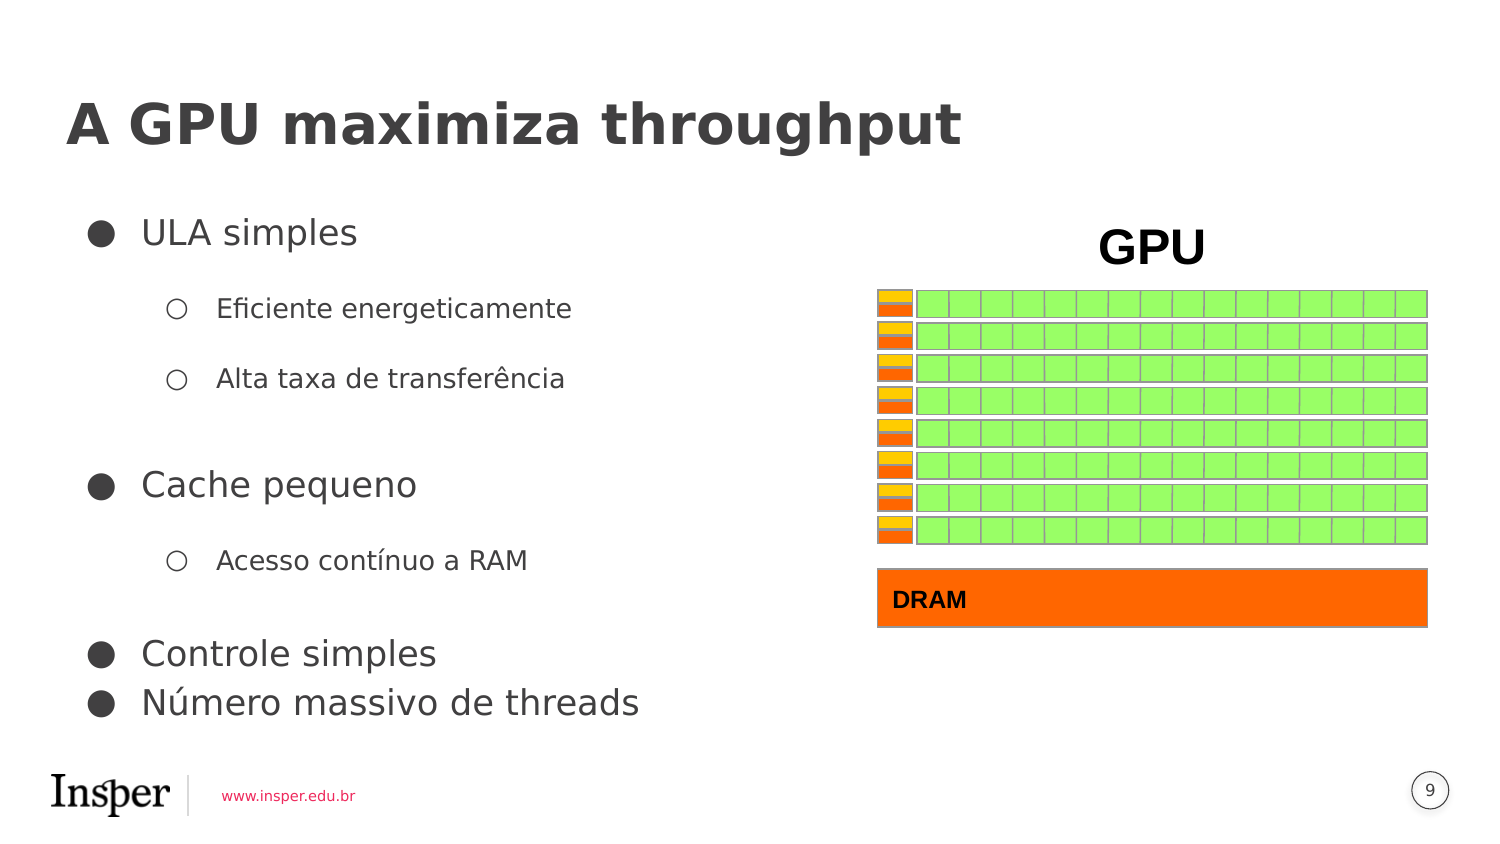

# A GPU maximiza throughput
ULA simples
Eficiente energeticamente
Alta taxa de transferência

Cache pequeno
Acesso contínuo a RAM

Controle simples
Número massivo de threads

GPU

DRAM